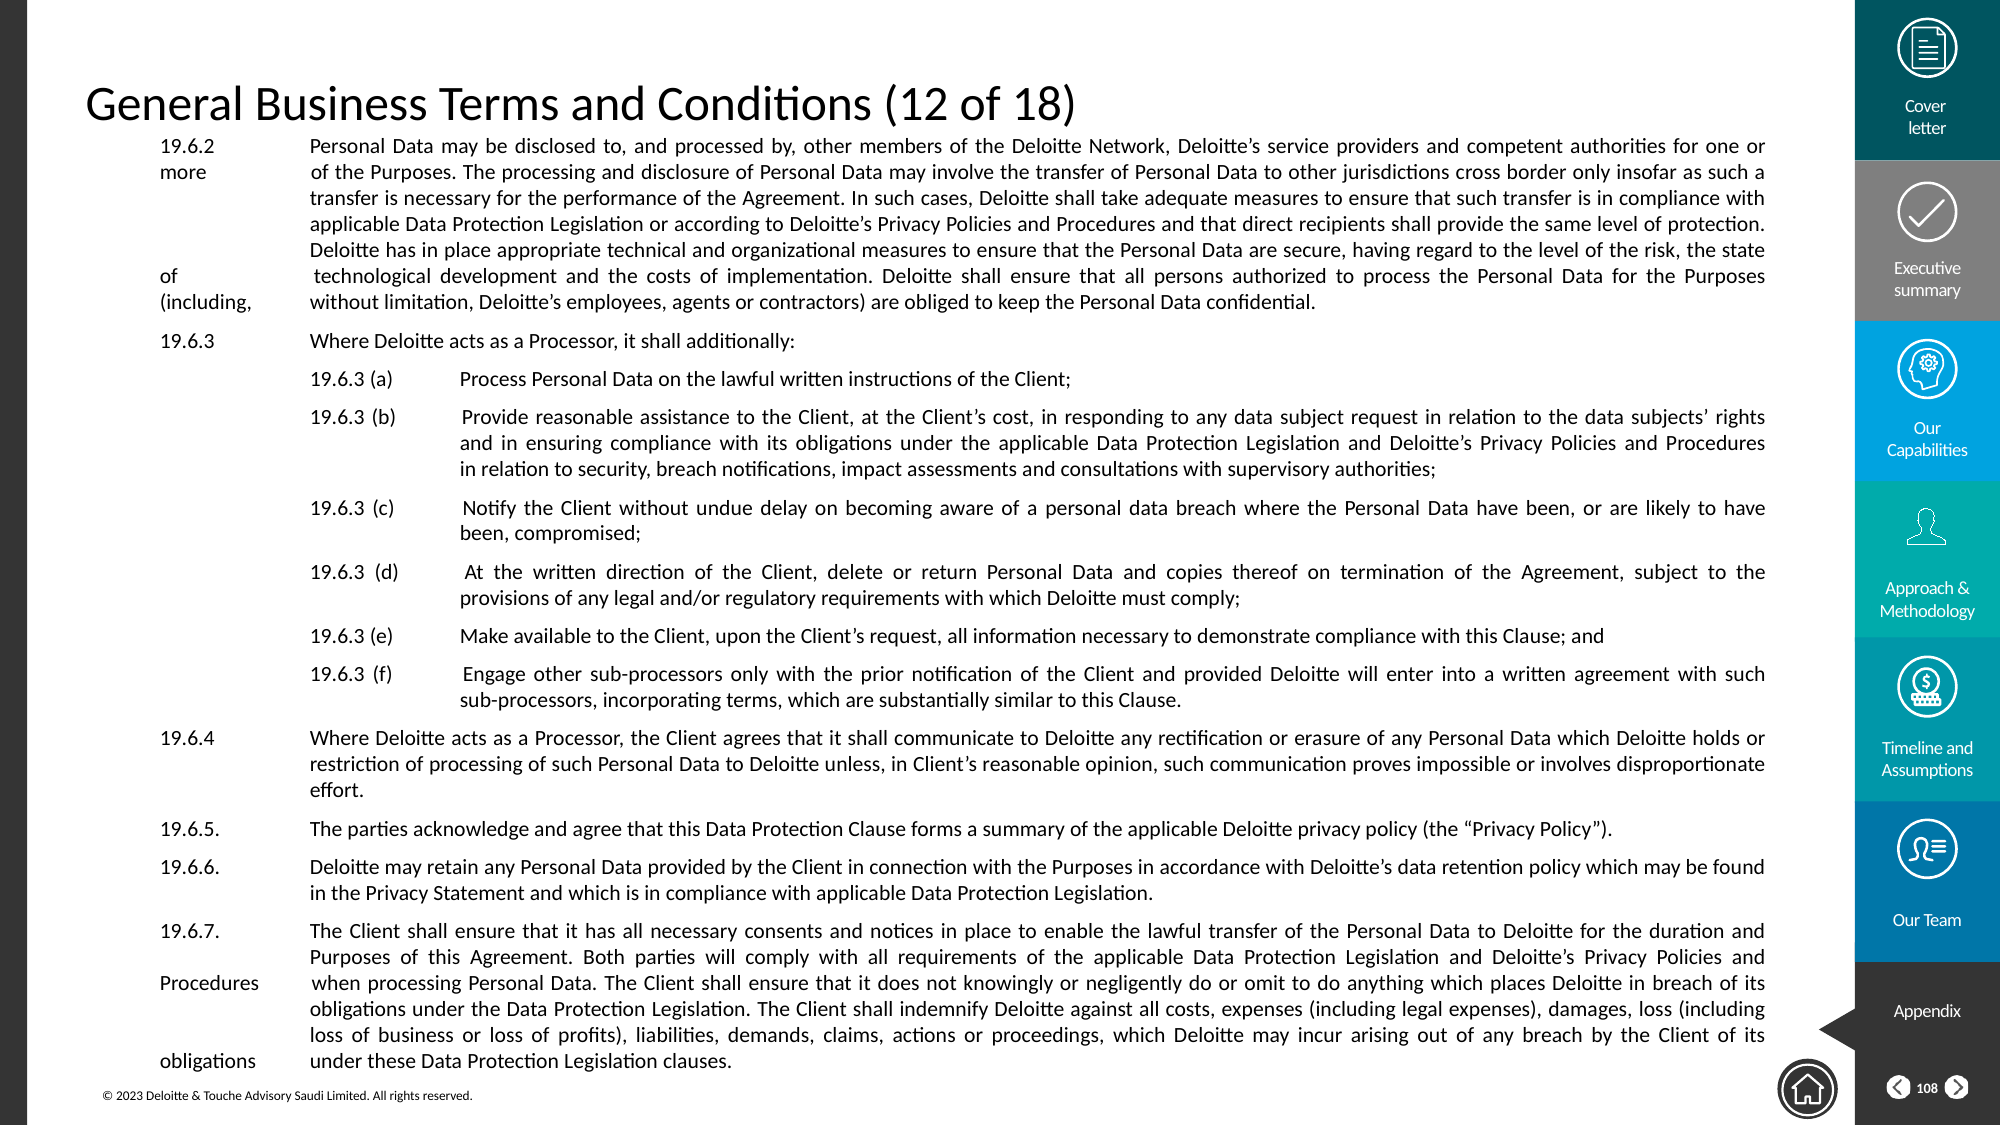

# General Business Terms and Conditions (12 of 18)
	19.6.2	Personal Data may be disclosed to, and processed by, other members of the Deloitte Network, Deloitte’s service providers and competent authorities for one or more 	of the Purposes. The processing and disclosure of Personal Data may involve the transfer of Personal Data to other jurisdictions cross border only insofar as such a 	transfer is necessary for the performance of the Agreement. In such cases, Deloitte shall take adequate measures to ensure that such transfer is in compliance with 	applicable Data Protection Legislation or according to Deloitte’s Privacy Policies and Procedures and that direct recipients shall provide the same level of protection. 	Deloitte has in place appropriate technical and organizational measures to ensure that the Personal Data are secure, having regard to the level of the risk, the state of 	technological development and the costs of implementation. Deloitte shall ensure that all persons authorized to process the Personal Data for the Purposes (including, 	without limitation, Deloitte’s employees, agents or contractors) are obliged to keep the Personal Data confidential.
	19.6.3	Where Deloitte acts as a Processor, it shall additionally:
		19.6.3 (a)	Process Personal Data on the lawful written instructions of the Client;
		19.6.3 (b)	Provide reasonable assistance to the Client, at the Client’s cost, in responding to any data subject request in relation to the data subjects’ rights 		and in ensuring compliance with its obligations under the applicable Data Protection Legislation and Deloitte’s Privacy Policies and Procedures 		in relation to security, breach notifications, impact assessments and consultations with supervisory authorities;
		19.6.3 (c)	Notify the Client without undue delay on becoming aware of a personal data breach where the Personal Data have been, or are likely to have 		been, compromised;
		19.6.3 (d)	At the written direction of the Client, delete or return Personal Data and copies thereof on termination of the Agreement, subject to the 		provisions of any legal and/or regulatory requirements with which Deloitte must comply;
		19.6.3 (e)	Make available to the Client, upon the Client’s request, all information necessary to demonstrate compliance with this Clause; and
		19.6.3 (f)	Engage other sub-processors only with the prior notification of the Client and provided Deloitte will enter into a written agreement with such 		sub-processors, incorporating terms, which are substantially similar to this Clause.
	19.6.4	Where Deloitte acts as a Processor, the Client agrees that it shall communicate to Deloitte any rectification or erasure of any Personal Data which Deloitte holds or 	restriction of processing of such Personal Data to Deloitte unless, in Client’s reasonable opinion, such communication proves impossible or involves disproportionate 	effort.
	19.6.5.	The parties acknowledge and agree that this Data Protection Clause forms a summary of the applicable Deloitte privacy policy (the “Privacy Policy”).
	19.6.6.	Deloitte may retain any Personal Data provided by the Client in connection with the Purposes in accordance with Deloitte’s data retention policy which may be found 	in the Privacy Statement and which is in compliance with applicable Data Protection Legislation.
	19.6.7.	The Client shall ensure that it has all necessary consents and notices in place to enable the lawful transfer of the Personal Data to Deloitte for the duration and 	Purposes of this Agreement. Both parties will comply with all requirements of the applicable Data Protection Legislation and Deloitte’s Privacy Policies and Procedures 	when processing Personal Data. The Client shall ensure that it does not knowingly or negligently do or omit to do anything which places Deloitte in breach of its 	obligations under the Data Protection Legislation. The Client shall indemnify Deloitte against all costs, expenses (including legal expenses), damages, loss (including 	loss of business or loss of profits), liabilities, demands, claims, actions or proceedings, which Deloitte may incur arising out of any breach by the Client of its obligations 	under these Data Protection Legislation clauses.